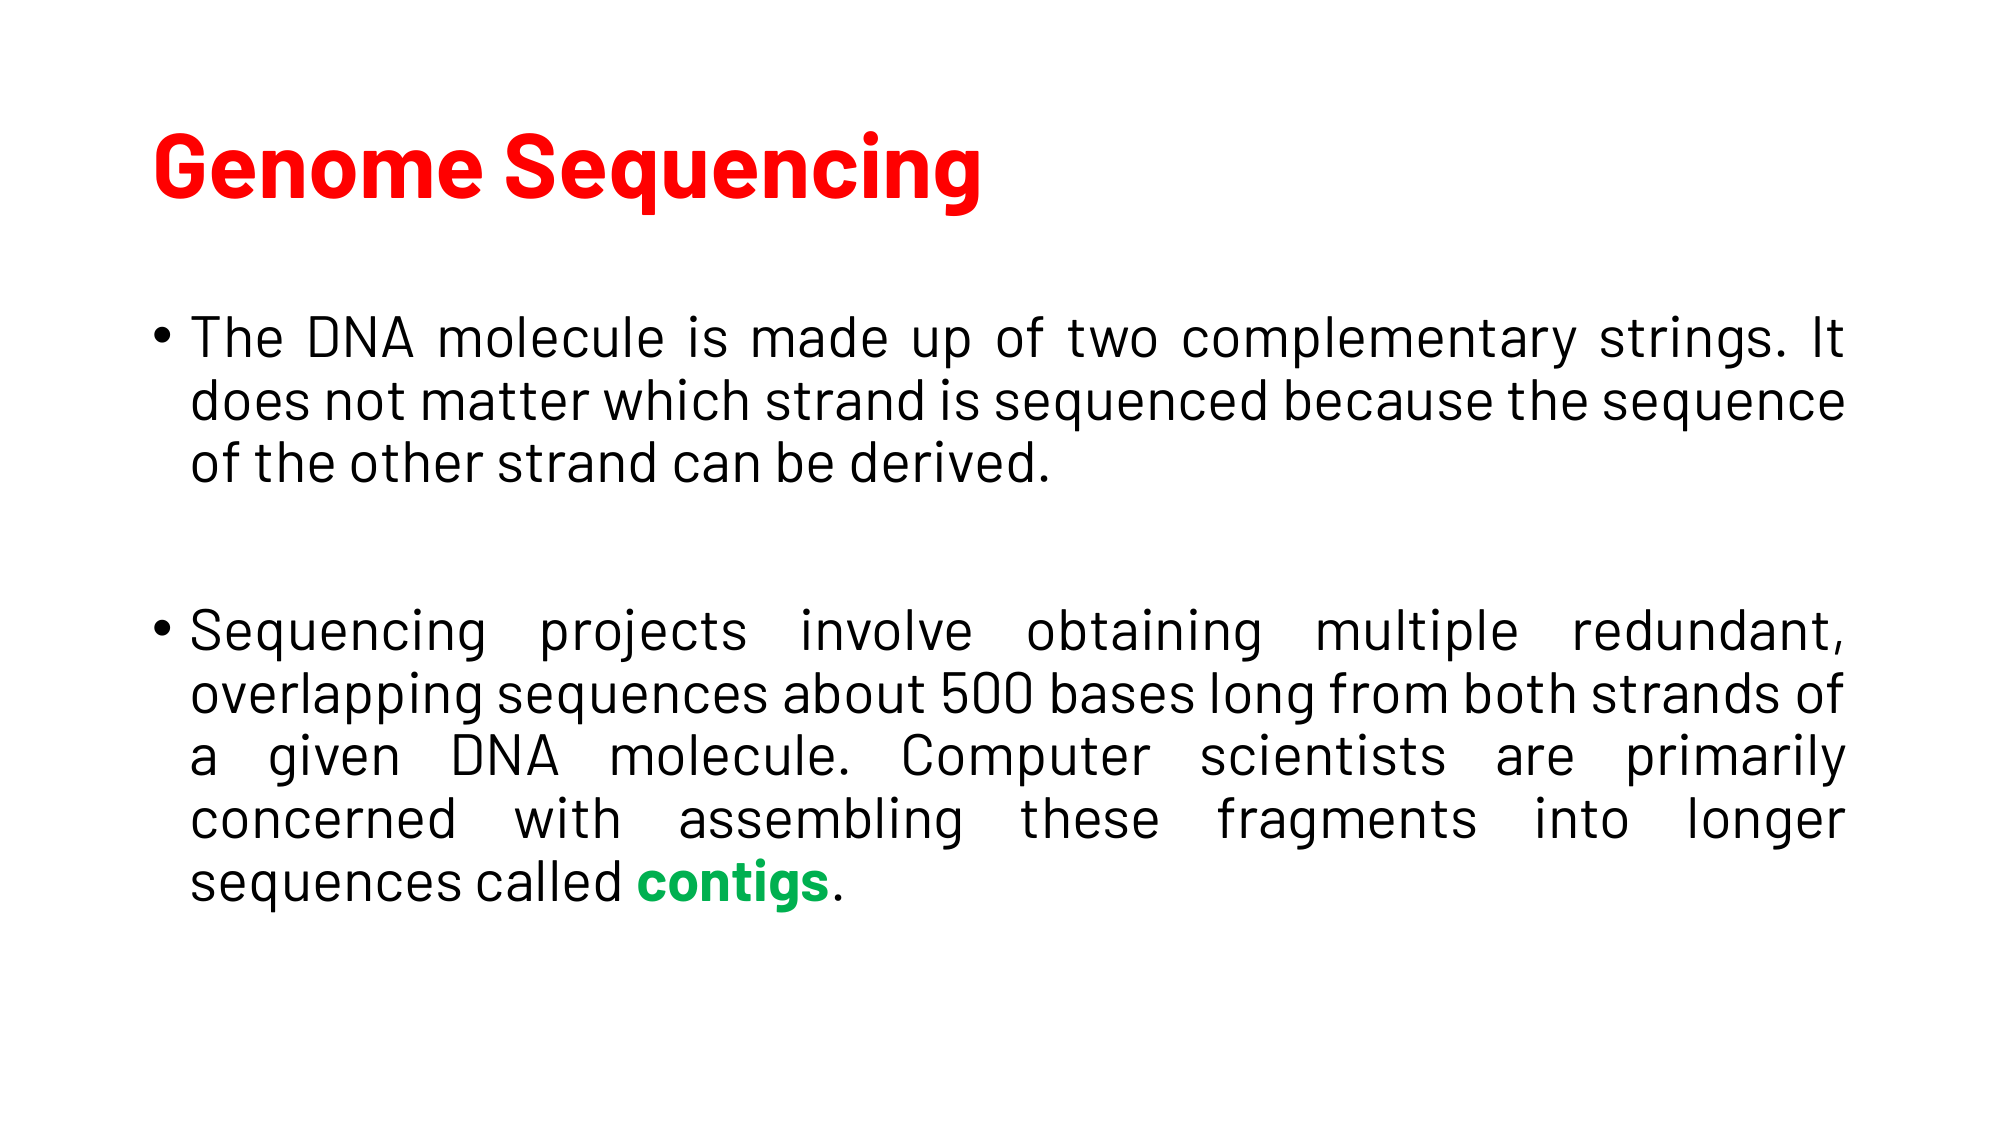

# Genome Sequencing
The DNA molecule is made up of two complementary strings. It does not matter which strand is sequenced because the sequence of the other strand can be derived.

Sequencing projects involve obtaining multiple redundant, overlapping sequences about 500 bases long from both strands of a given DNA molecule. Computer scientists are primarily concerned with assembling these fragments into longer sequences called contigs.